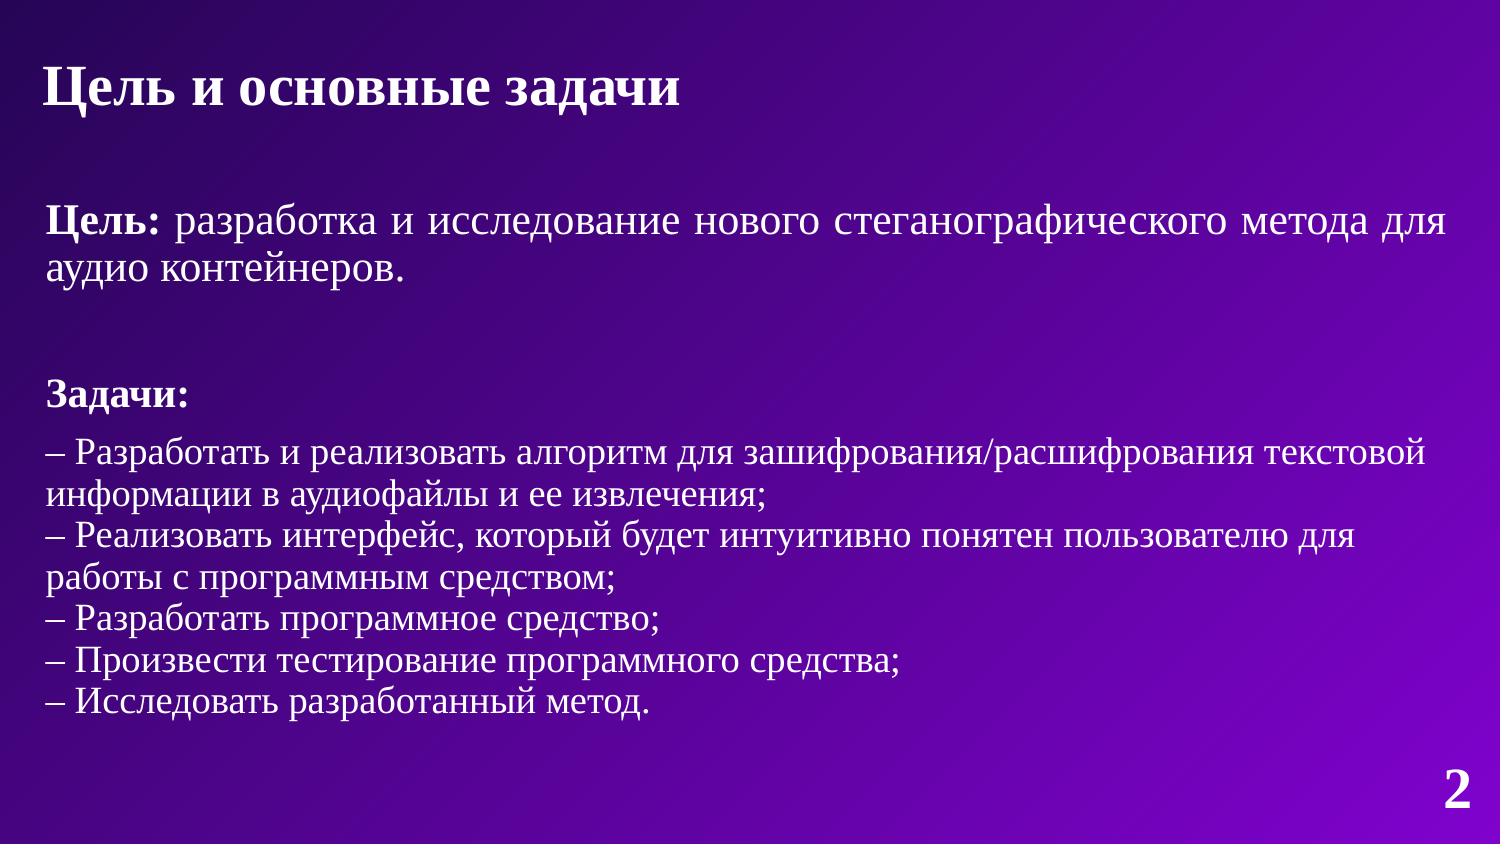

# Цель и основные задачи
Цель: разработка и исследование нового стеганографического метода для аудио контейнеров.
Задачи:
– Разработать и реализовать алгоритм для зашифрования/расшифрования текстовой информации в аудиофайлы и ее извлечения;
– Реализовать интерфейс, который будет интуитивно понятен пользователю для работы с программным средством;
– Разработать программное средство;
– Произвести тестирование программного средства;
– Исследовать разработанный метод.
2